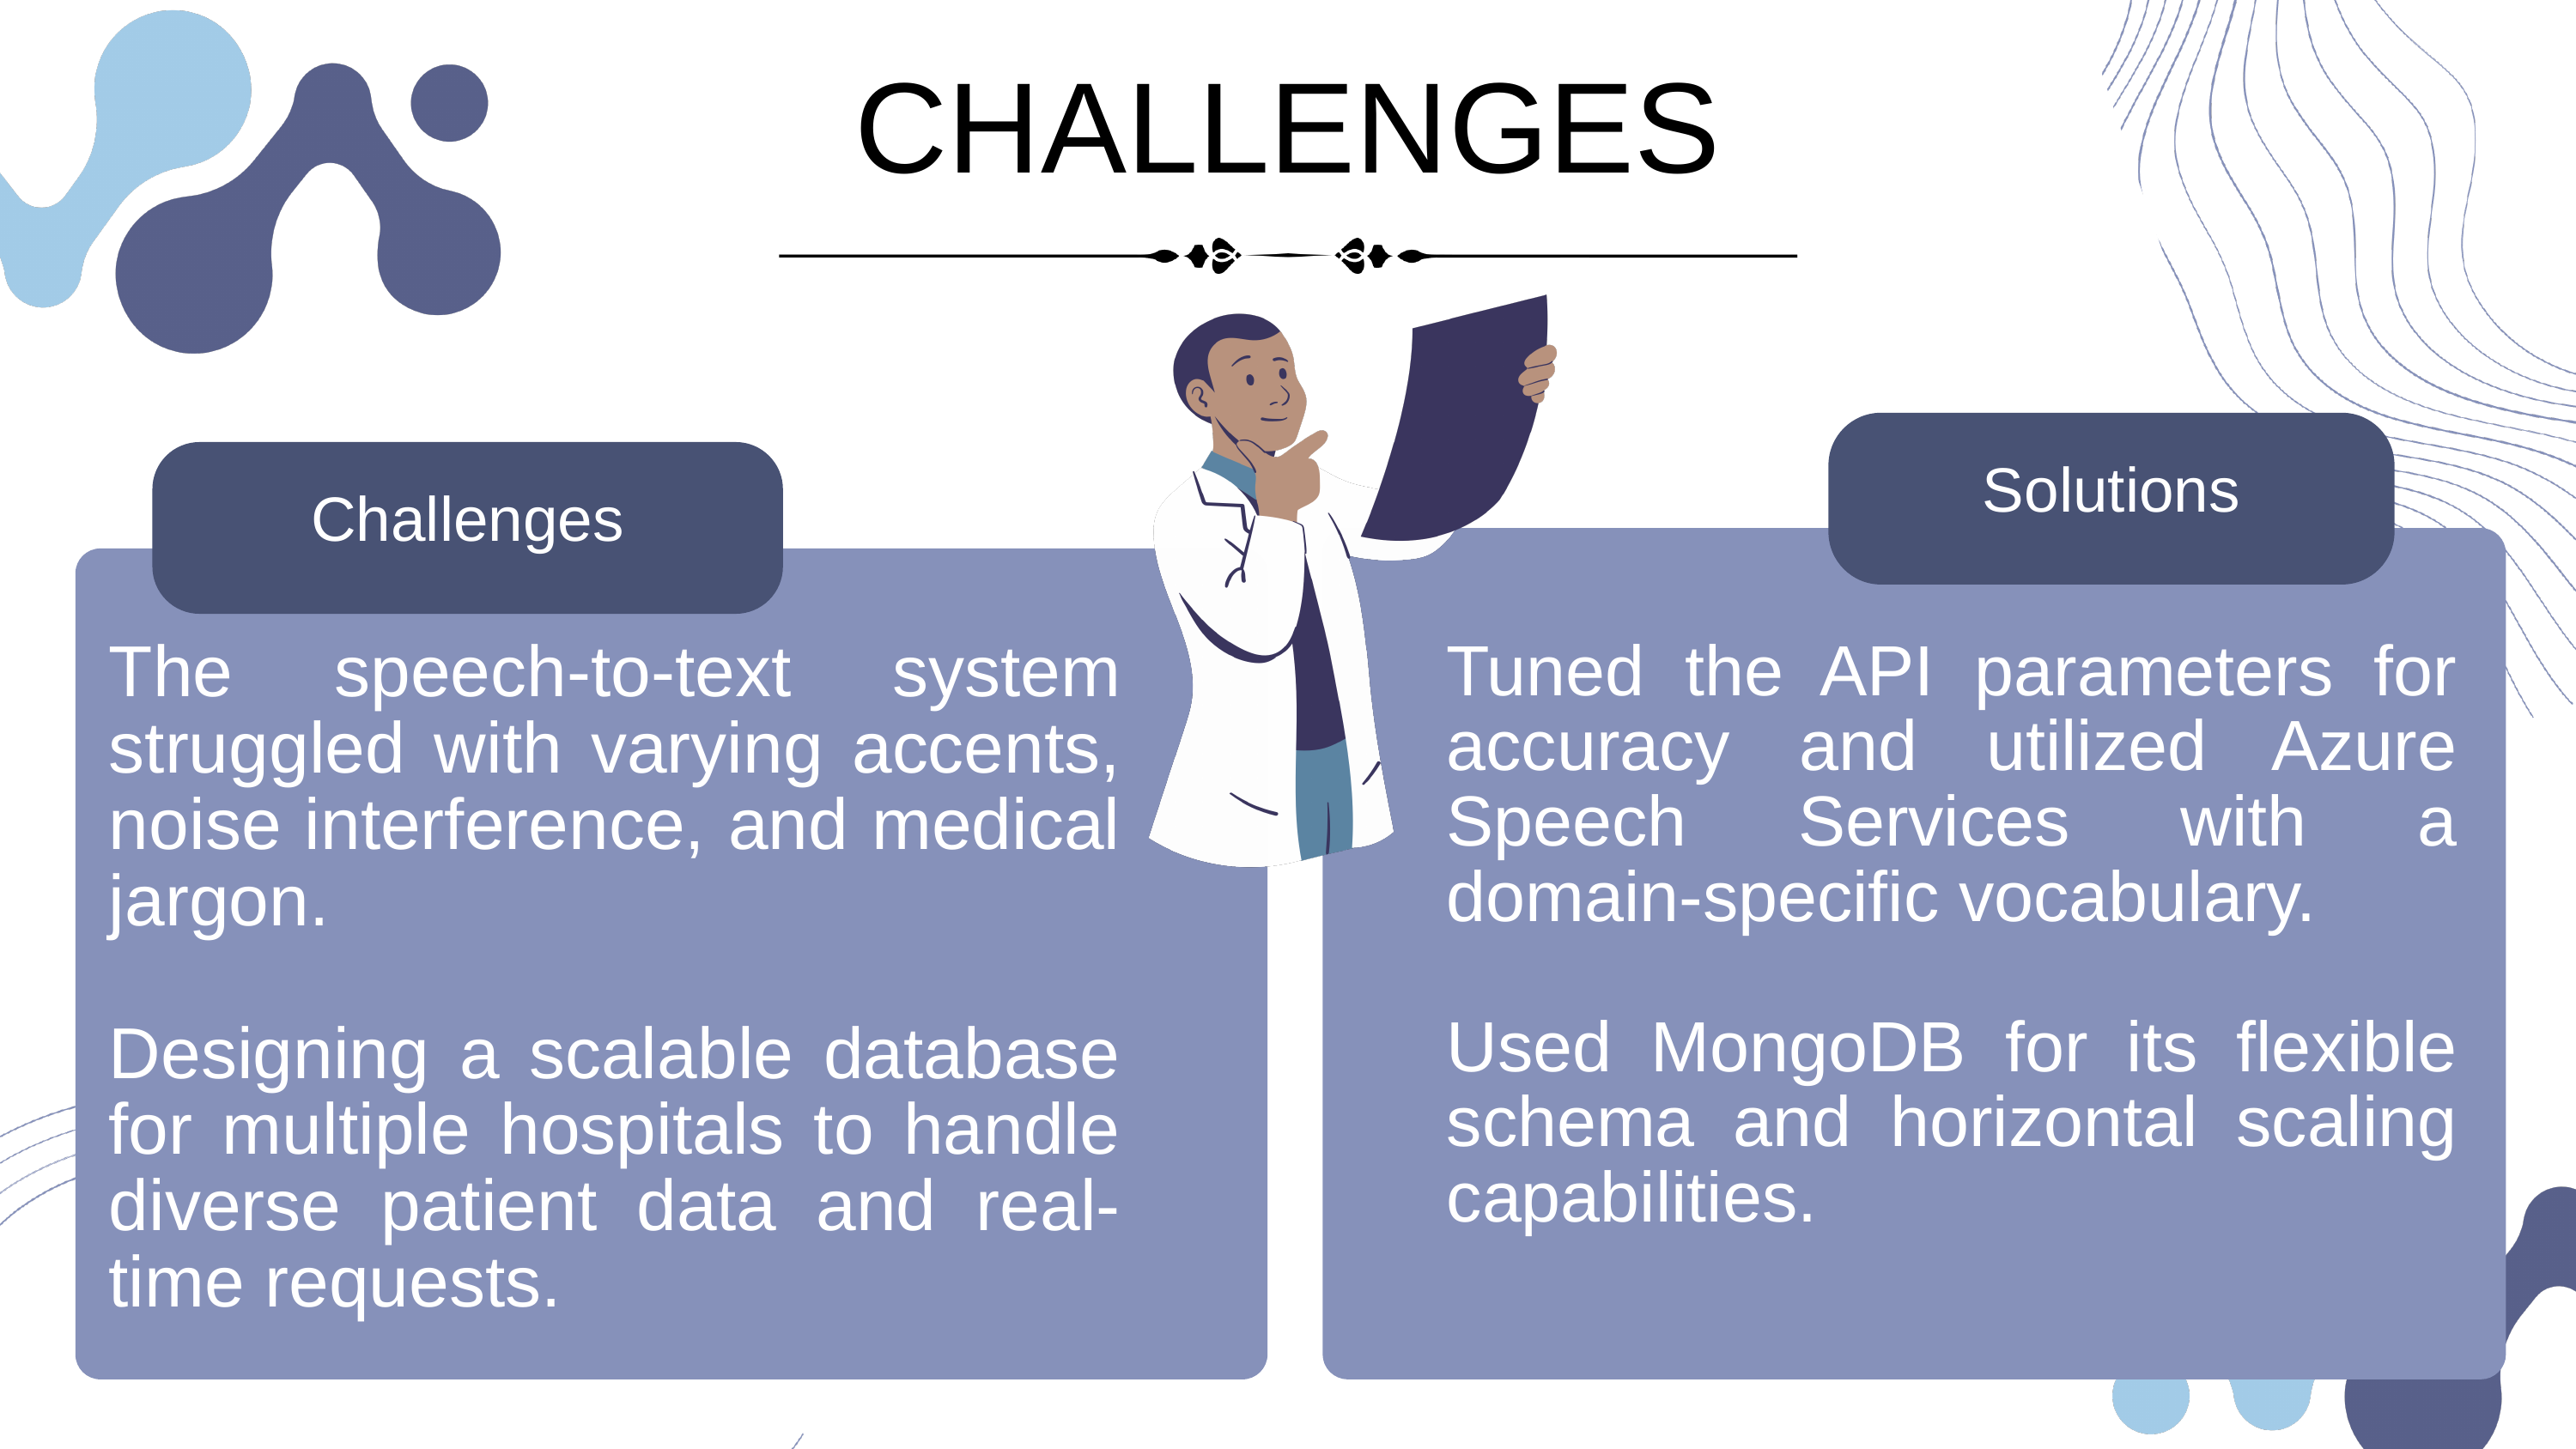

CHALLENGES

Solutions

Challenges

The speech-to-text system struggled with varying accents, noise interference, and medical jargon.

Designing a scalable database for multiple hospitals to handle diverse patient data and real-time requests.

Tuned the API parameters for accuracy and utilized Azure Speech Services with a domain-specific vocabulary.

Used MongoDB for its flexible schema and horizontal scaling capabilities.